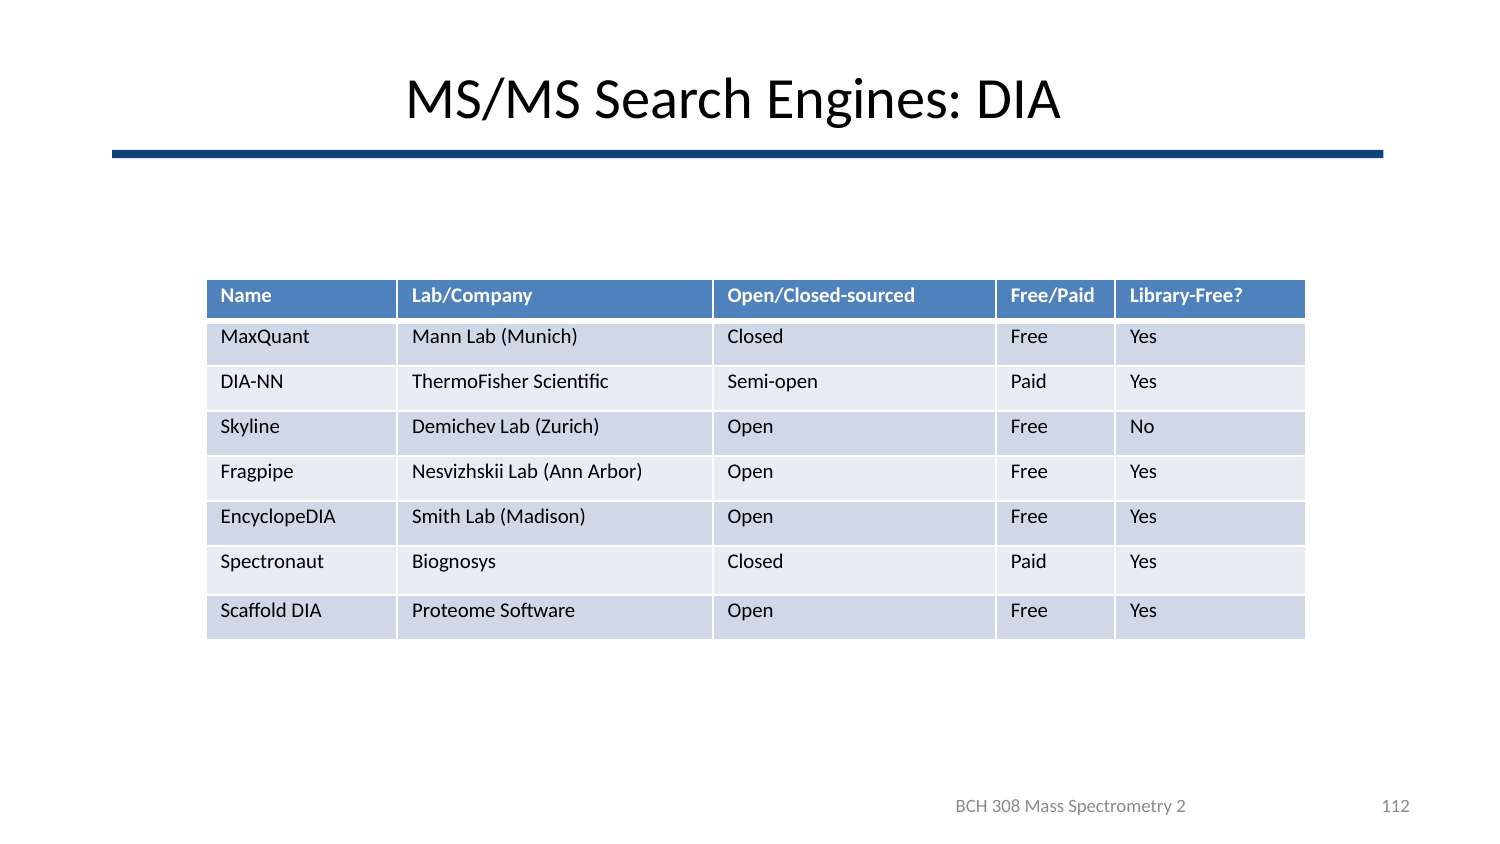

MS/MS Search Engines: DIA

| Name | Lab/Company | Open/Closed-sourced | Free/Paid | Library-Free? |
| --- | --- | --- | --- | --- |
| MaxQuant | Mann Lab (Munich) | Closed | Free | Yes |
| DIA-NN | ThermoFisher Scientific | Semi-open | Paid | Yes |
| Skyline | Demichev Lab (Zurich) | Open | Free | No |
| Fragpipe | Nesvizhskii Lab (Ann Arbor) | Open | Free | Yes |
| EncyclopeDIA | Smith Lab (Madison) | Open | Free | Yes |
| Spectronaut | Biognosys | Closed | Paid | Yes |
| Scaffold DIA | Proteome Software | Open | Free | Yes |
112
BCH 308 Mass Spectrometry 2